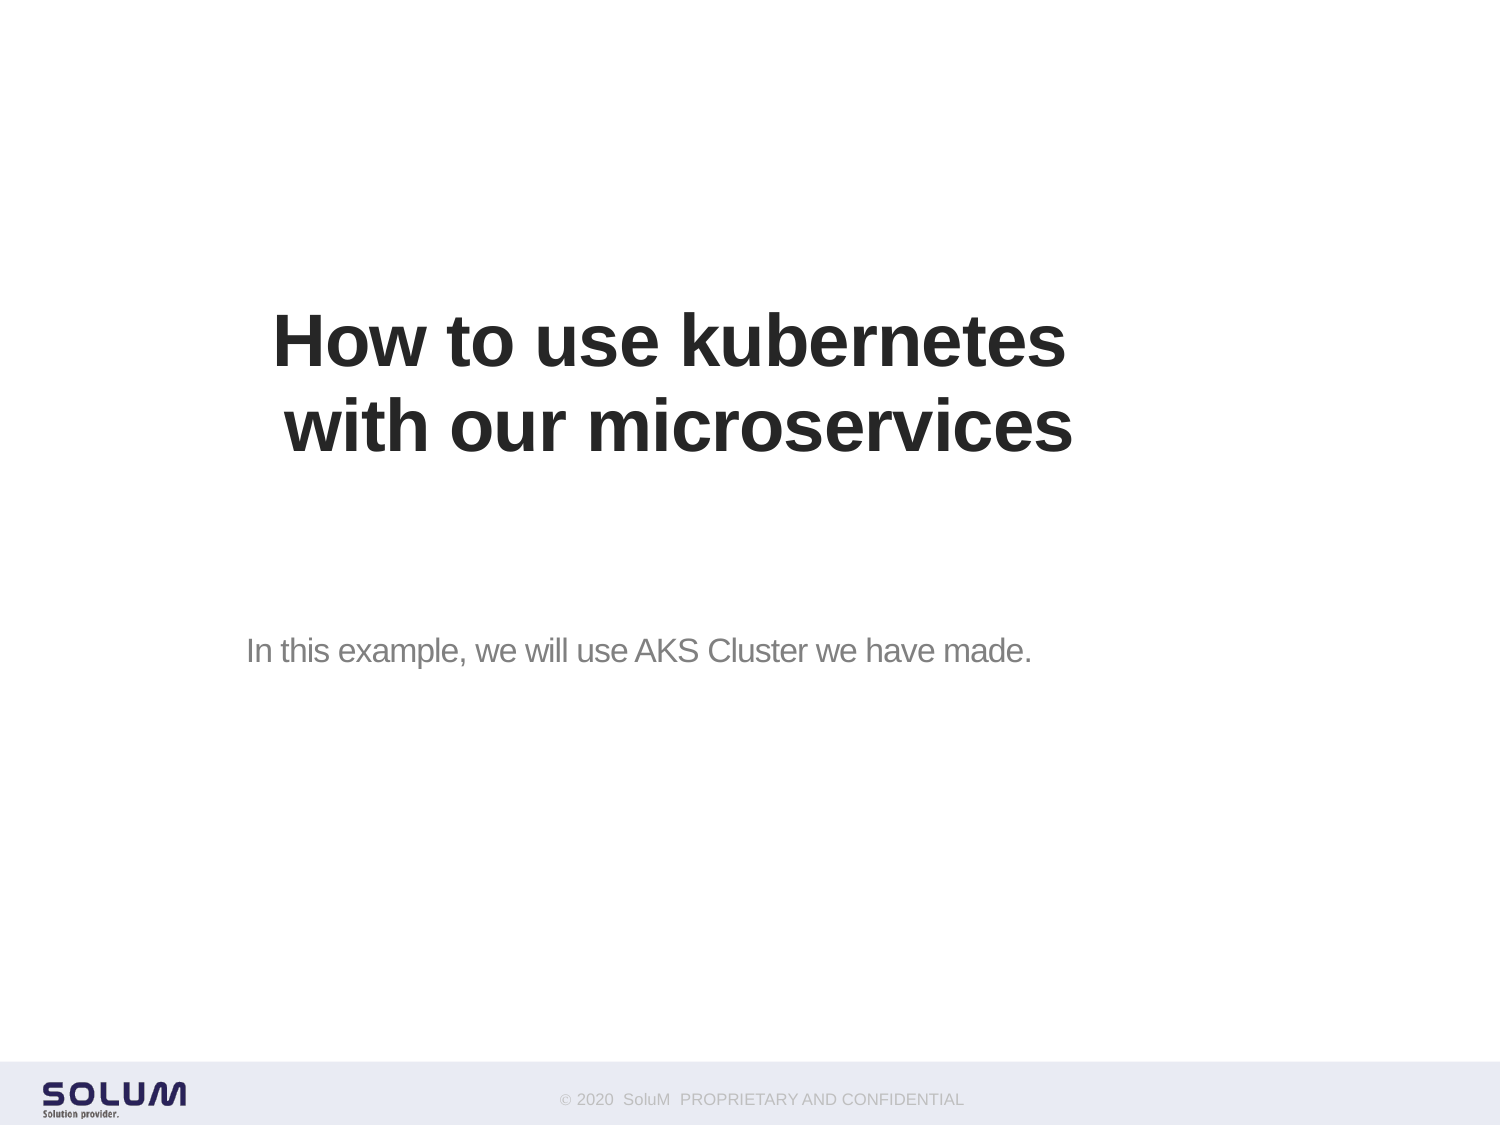

# How to use kubernetes with our microservices
In this example, we will use AKS Cluster we have made.